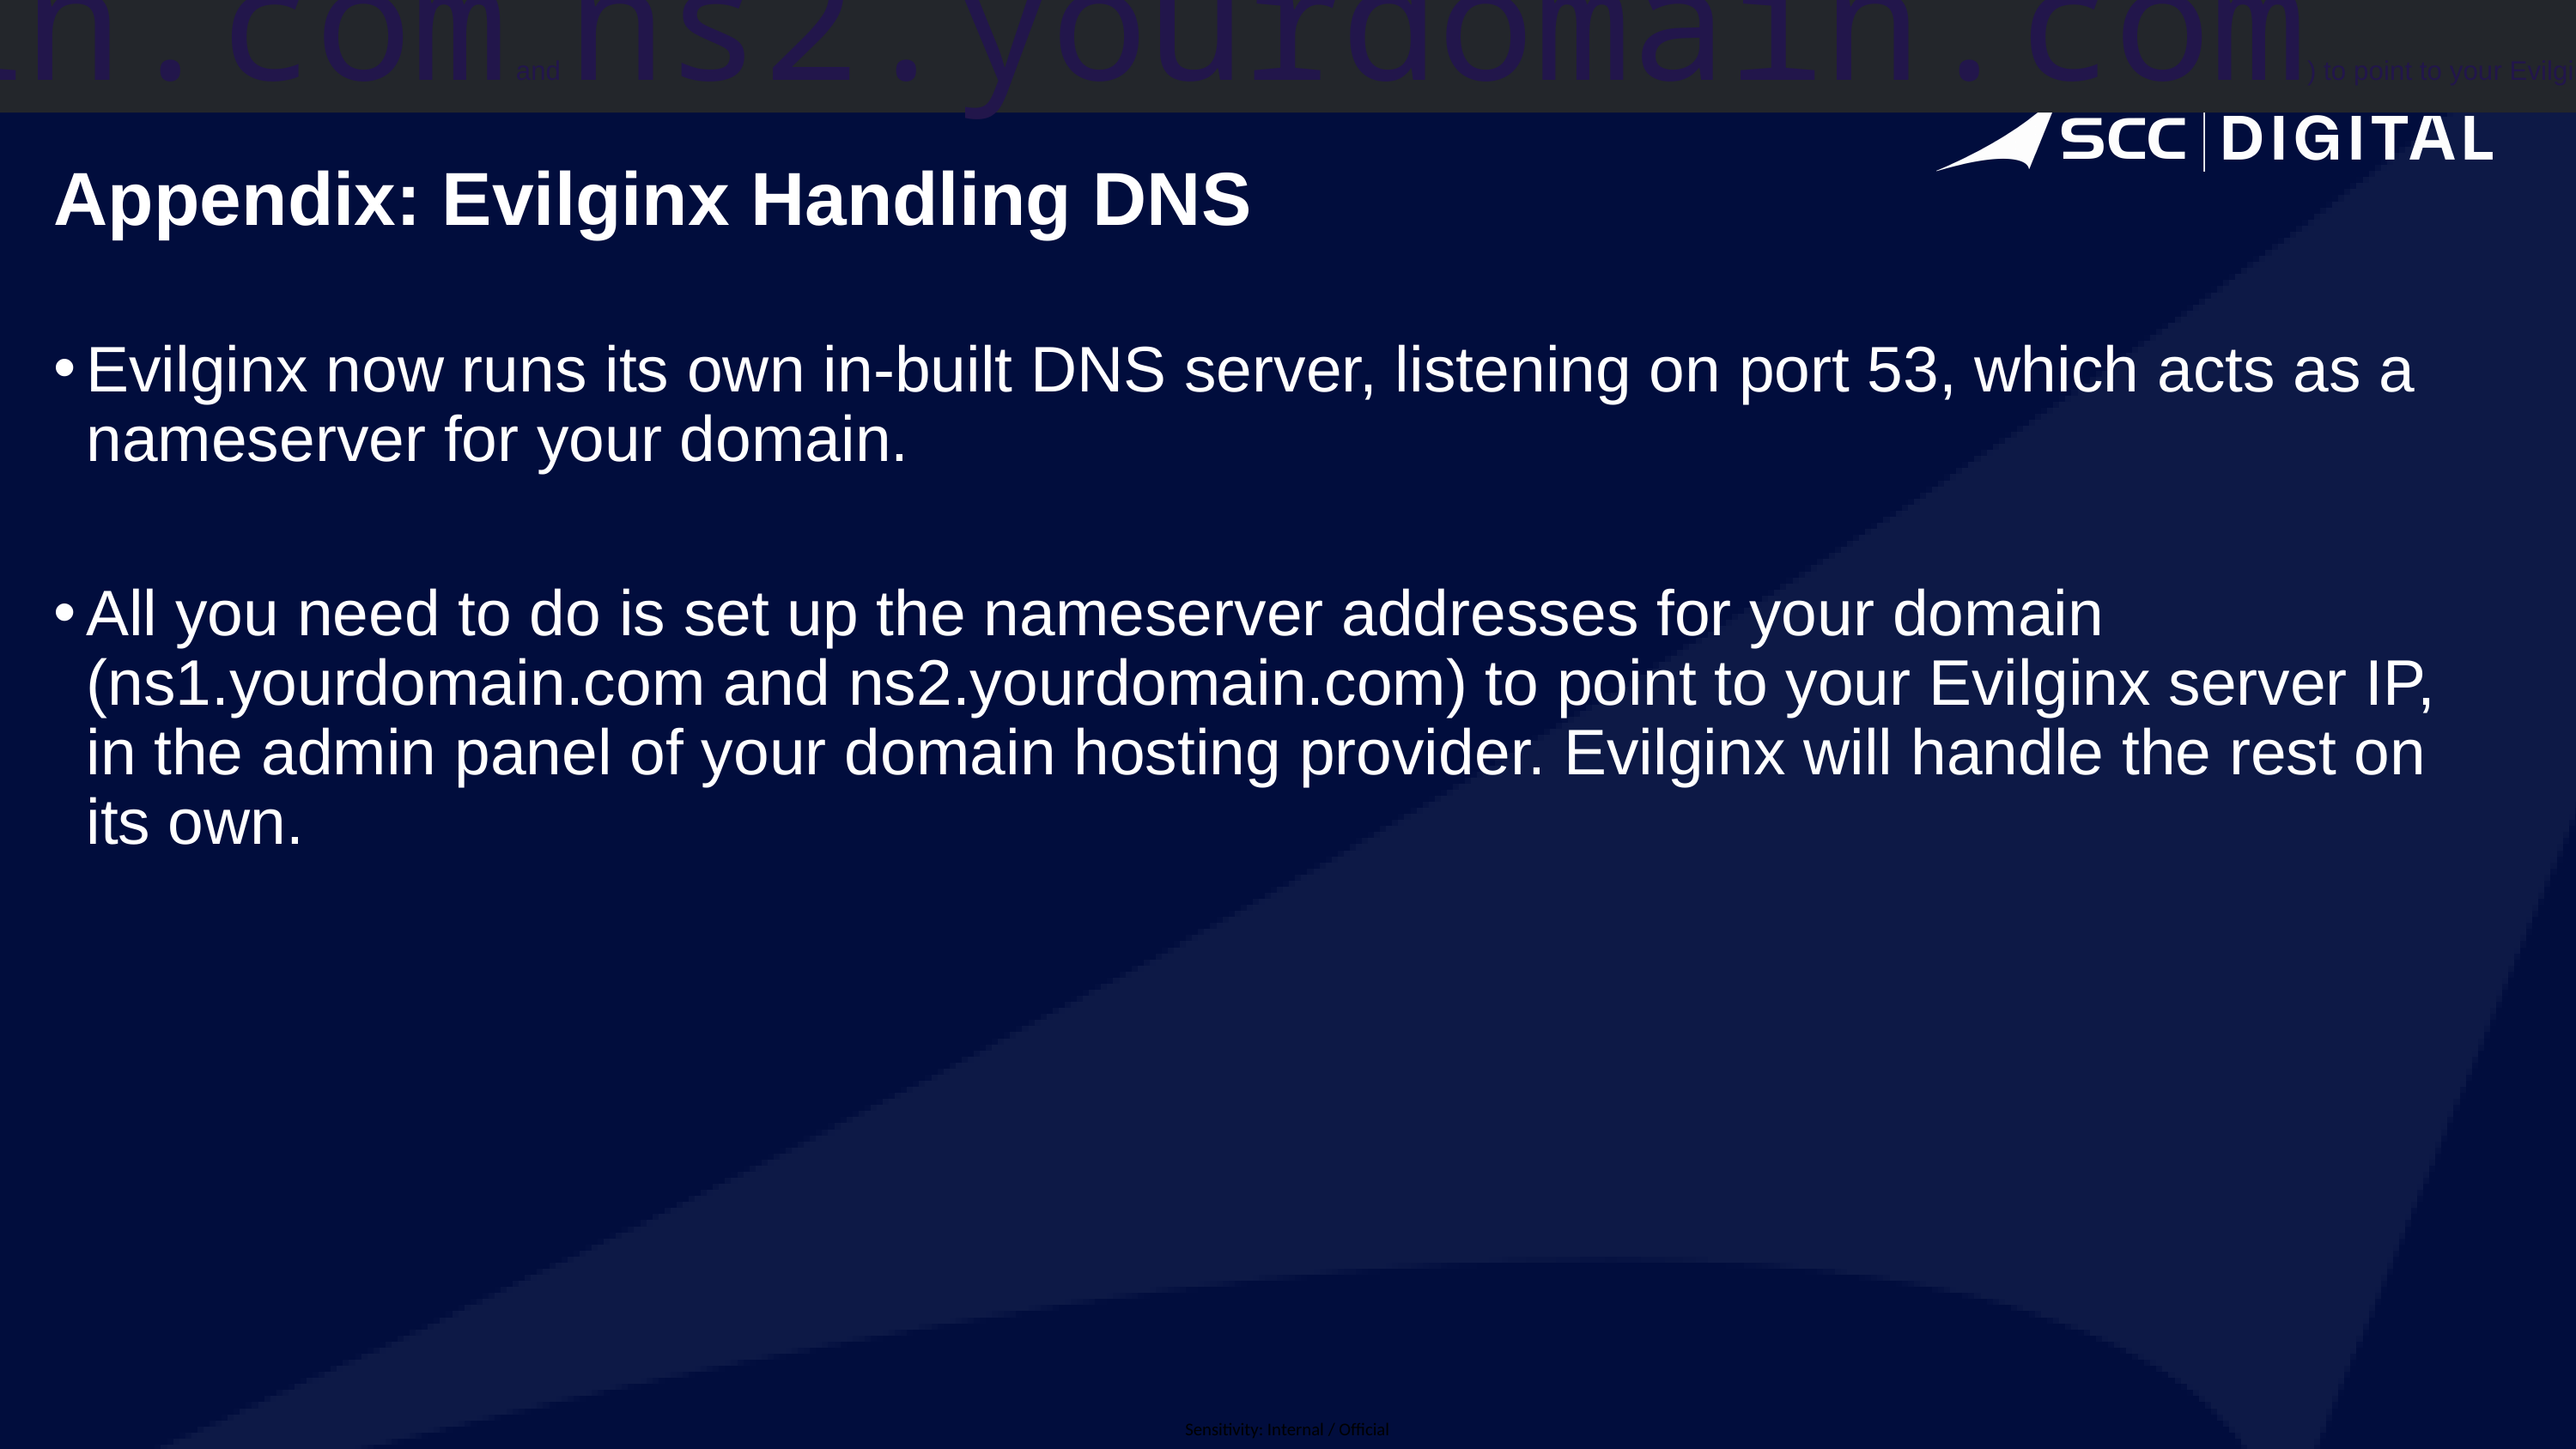

Evilginx now runs its own in-built DNS server, listening on port 53, which acts as a nameserver for your domain. All you need to do is set up the nameserver addresses for your domain (ns1.yourdomain.com and ns2.yourdomain.com) to point to your Evilginx server IP, in the admin panel of your domain hosting provider. Evilginx will handle the rest on its own.
# Appendix: Evilginx Handling DNS
Evilginx now runs its own in-built DNS server, listening on port 53, which acts as a nameserver for your domain.

All you need to do is set up the nameserver addresses for your domain (ns1.yourdomain.com and ns2.yourdomain.com) to point to your Evilginx server IP, in the admin panel of your domain hosting provider. Evilginx will handle the rest on its own.